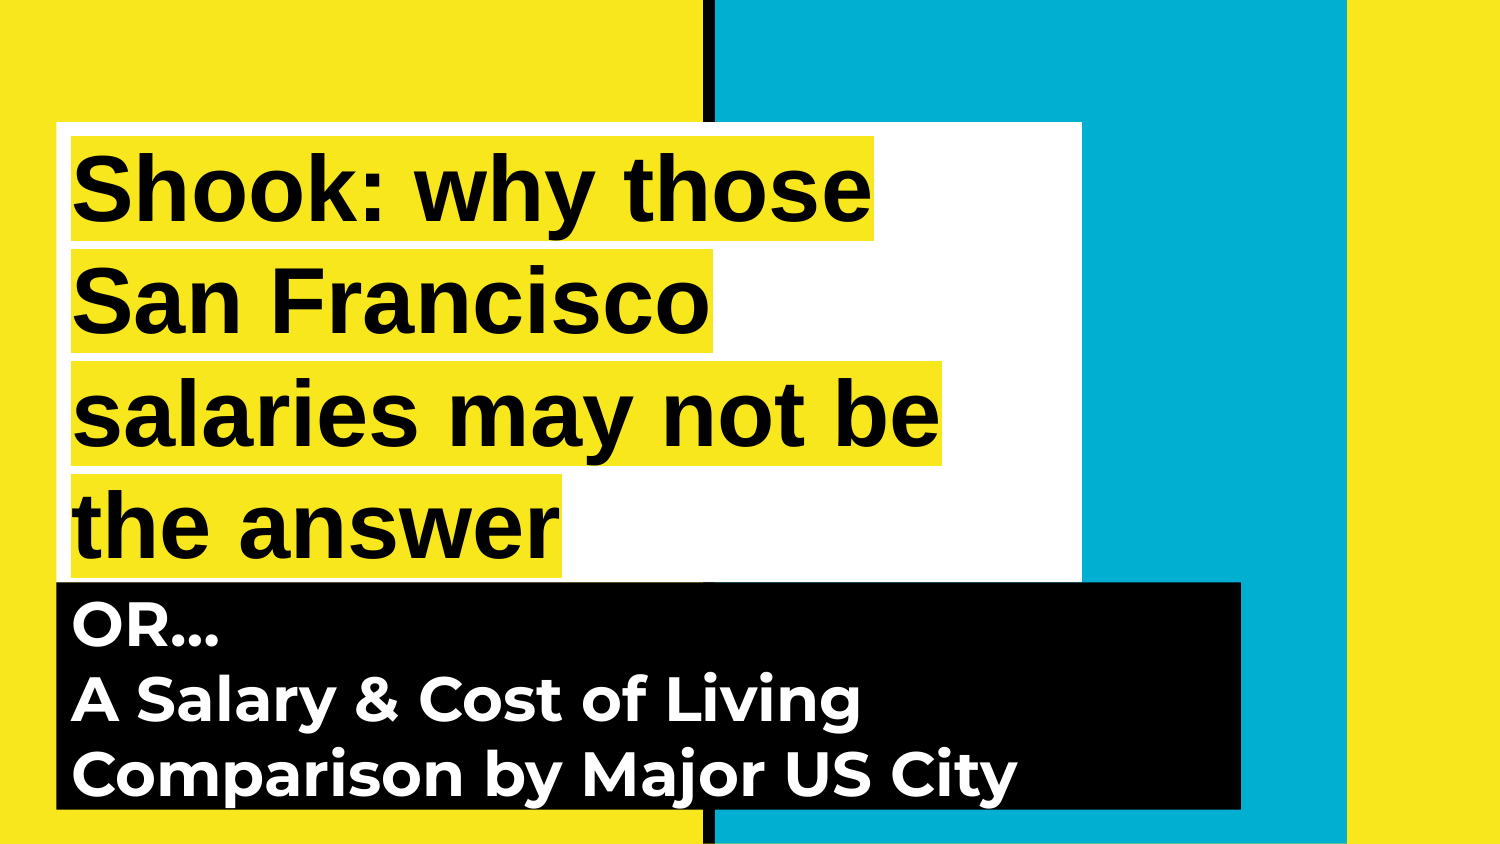

# Shook: why those San Francisco salaries may not be the answer
OR…
A Salary & Cost of Living Comparison by Major US City